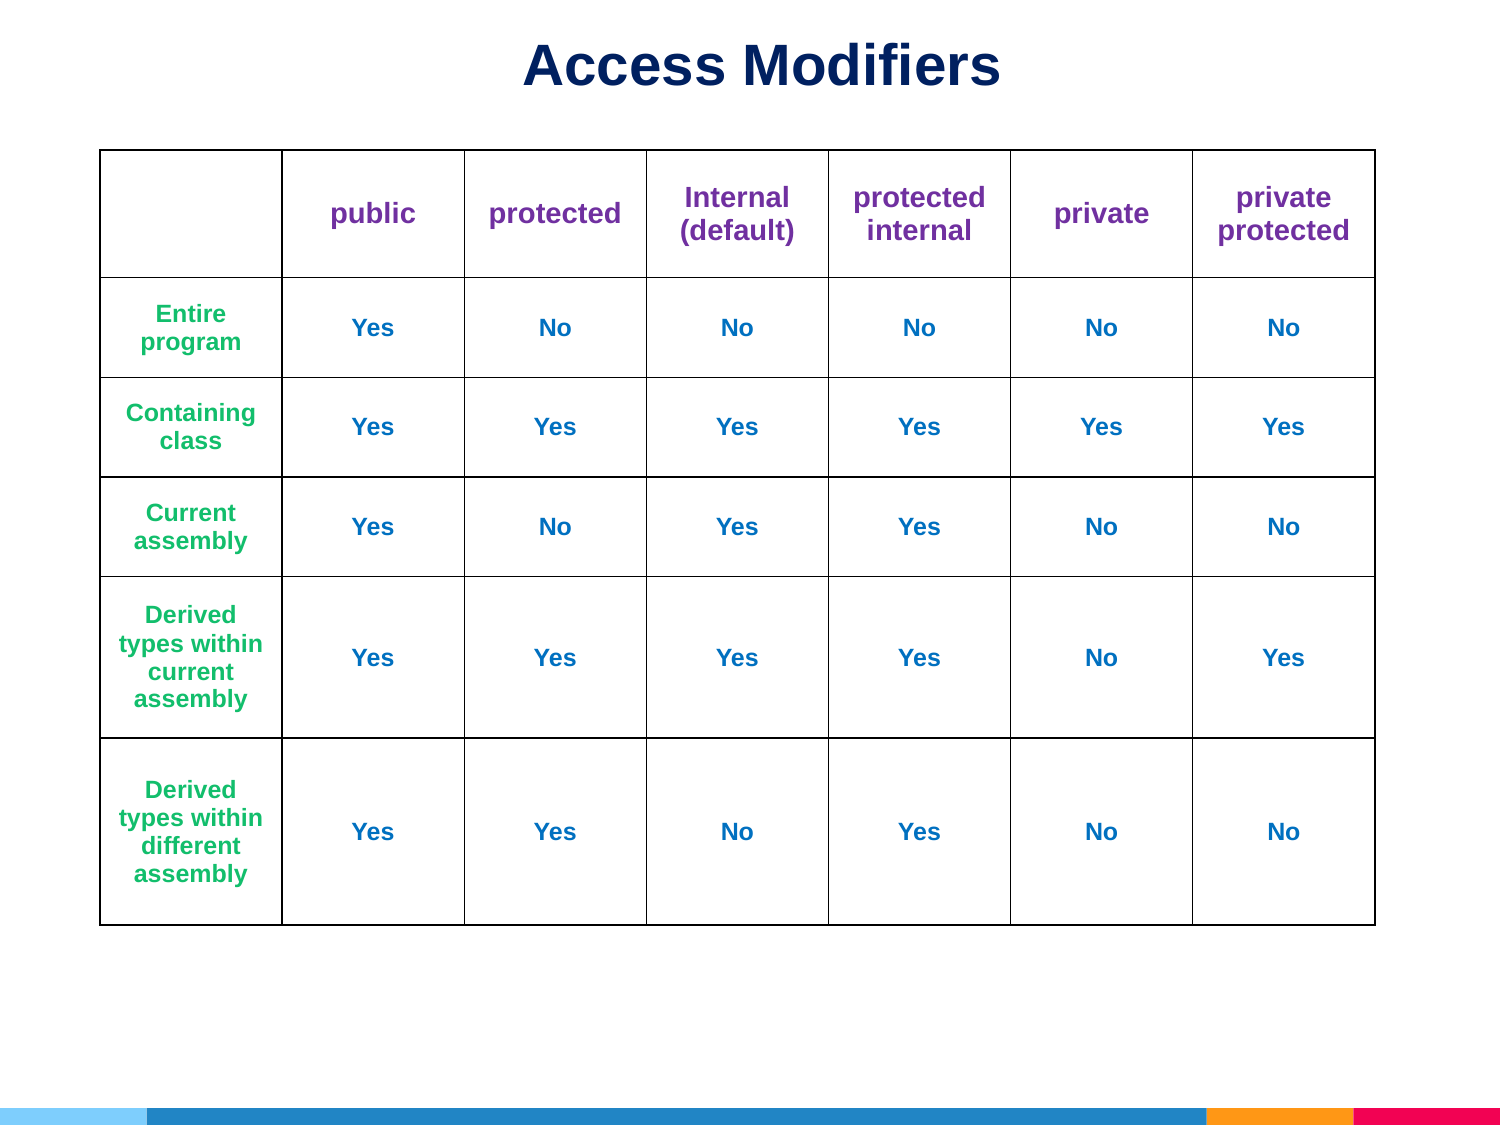

# Access Modifiers
|  | public | protected | Internal (default) | protected internal | private | private protected |
| --- | --- | --- | --- | --- | --- | --- |
| Entire program | Yes | No | No | No | No | No |
| Containing class | Yes | Yes | Yes | Yes | Yes | Yes |
| Current assembly | Yes | No | Yes | Yes | No | No |
| Derived types within current assembly | Yes | Yes | Yes | Yes | No | Yes |
| Derived types within different assembly | Yes | Yes | No | Yes | No | No |